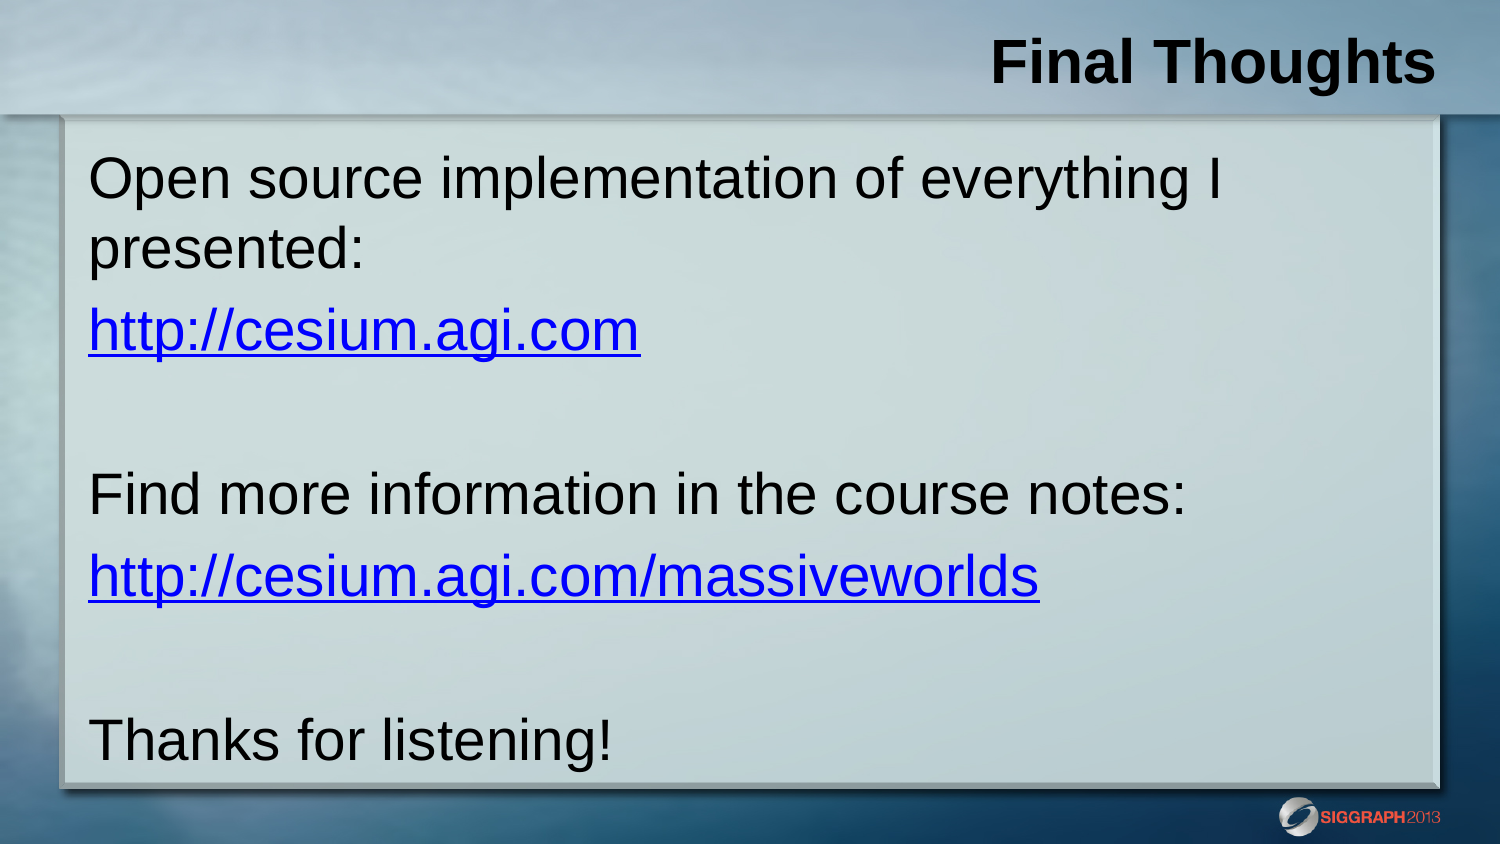

# Final Thoughts
Open source implementation of everything I presented:
http://cesium.agi.com

Find more information in the course notes:
http://cesium.agi.com/massiveworlds

Thanks for listening!